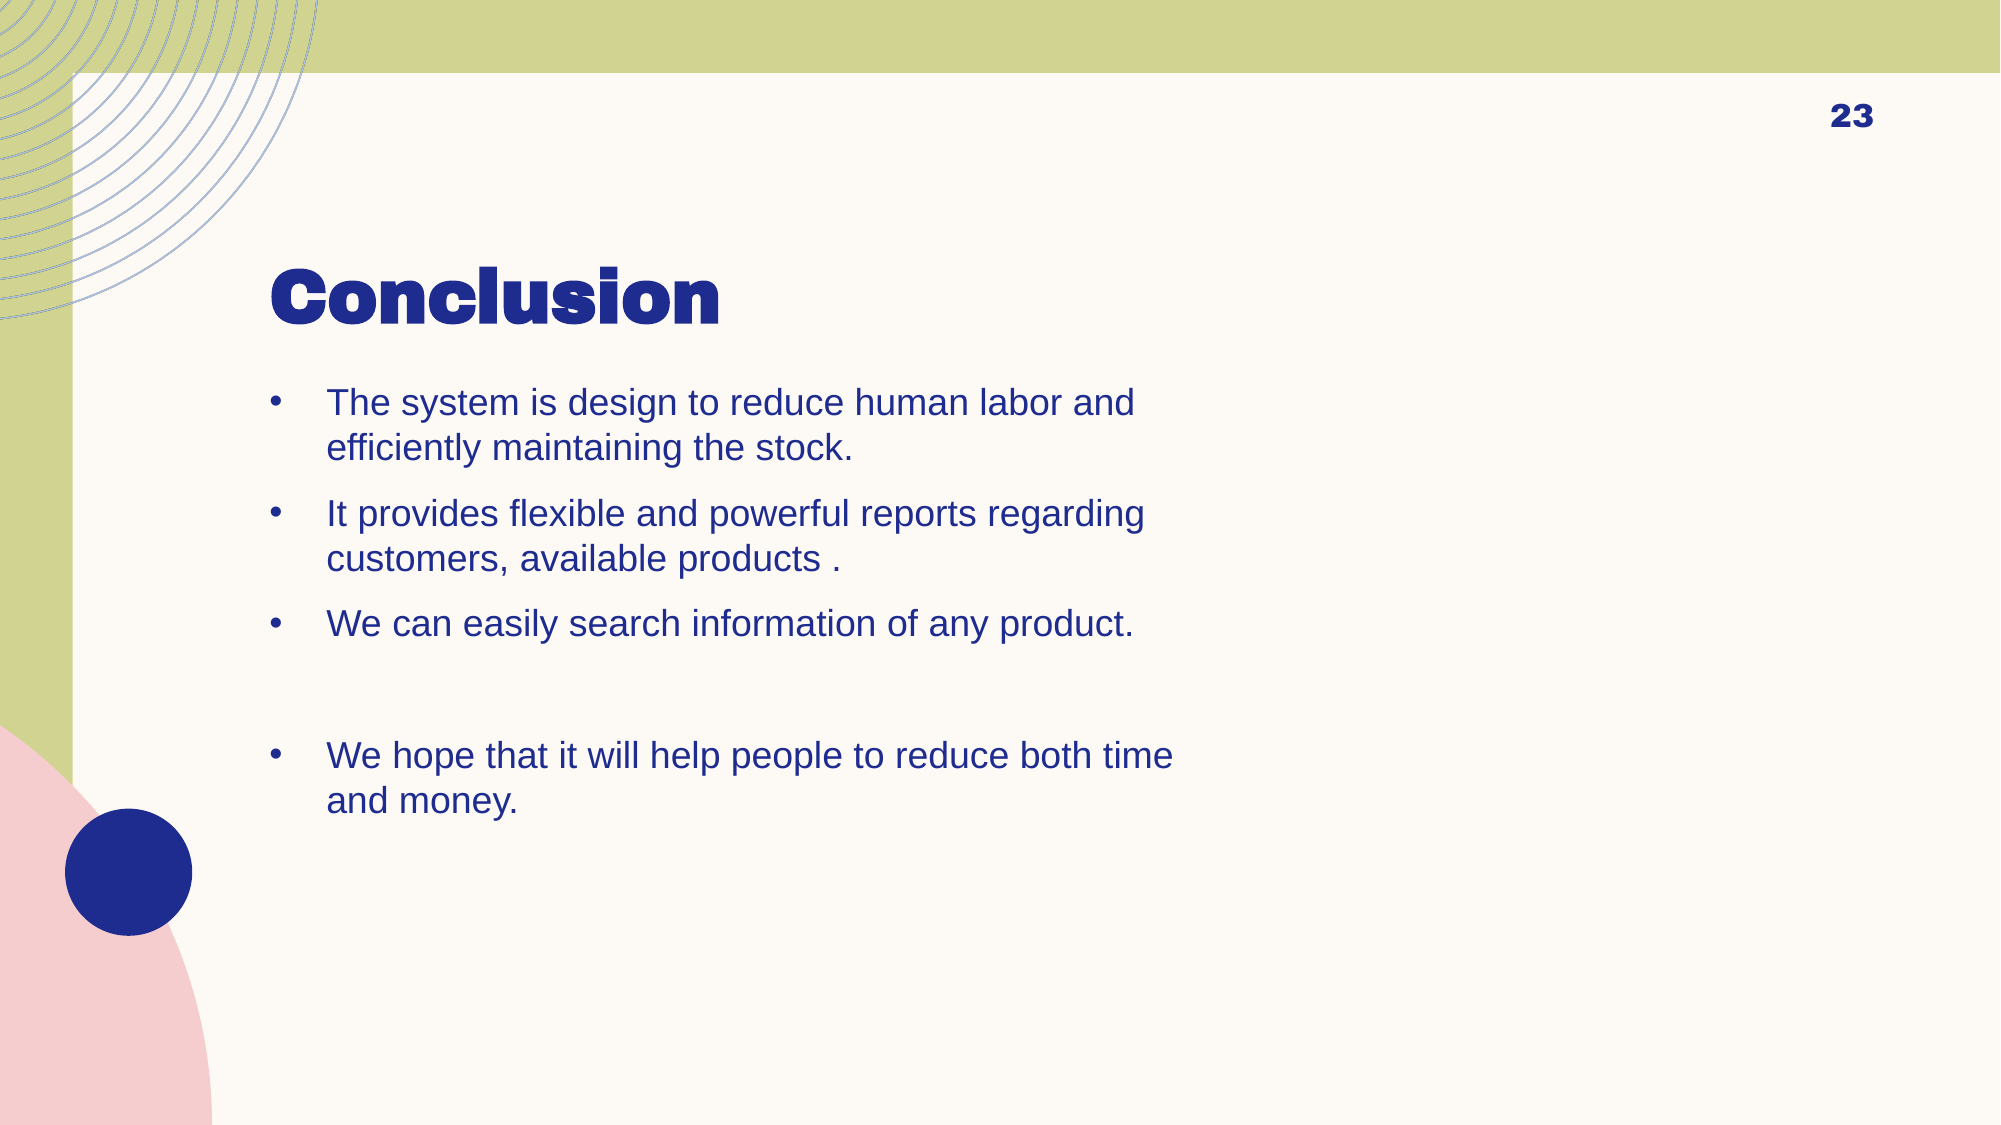

23
# Conclusion
The system is design to reduce human labor and efficiently maintaining the stock.
It provides flexible and powerful reports regarding customers, available products .
We can easily search information of any product.

We hope that it will help people to reduce both time and money.